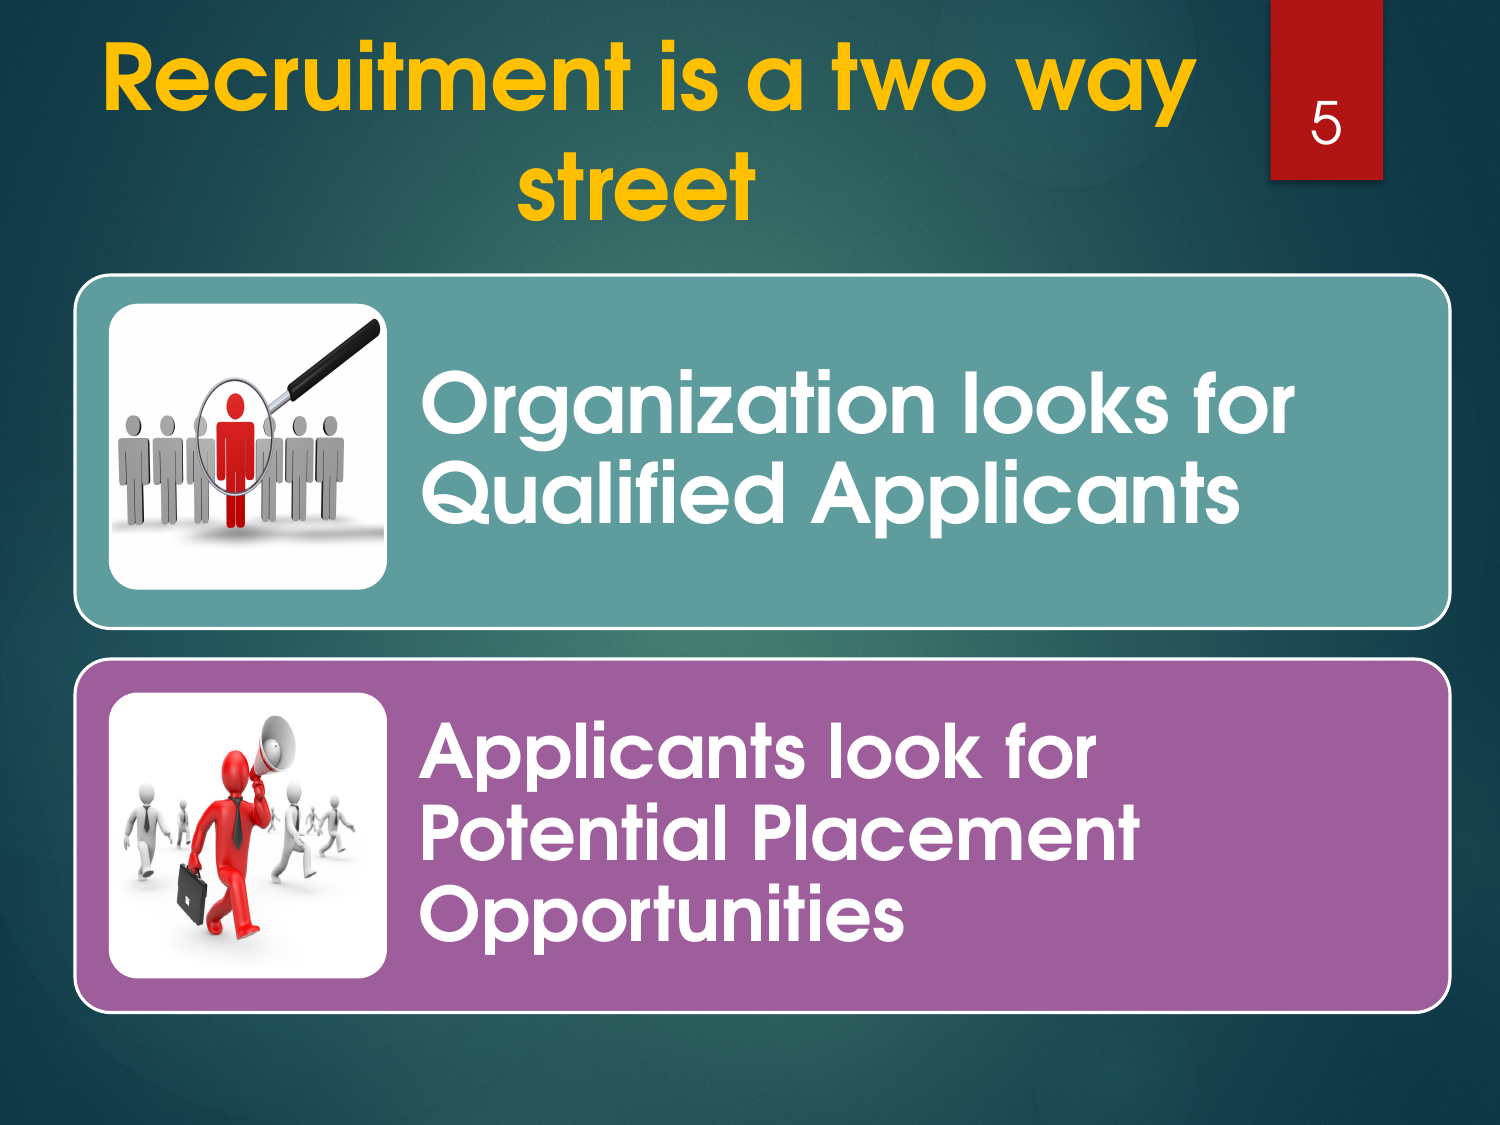

# Recruitment is a two way street
5
Organization looks for  Qualified Applicants
Applicants look for Potential Placement Opportunities